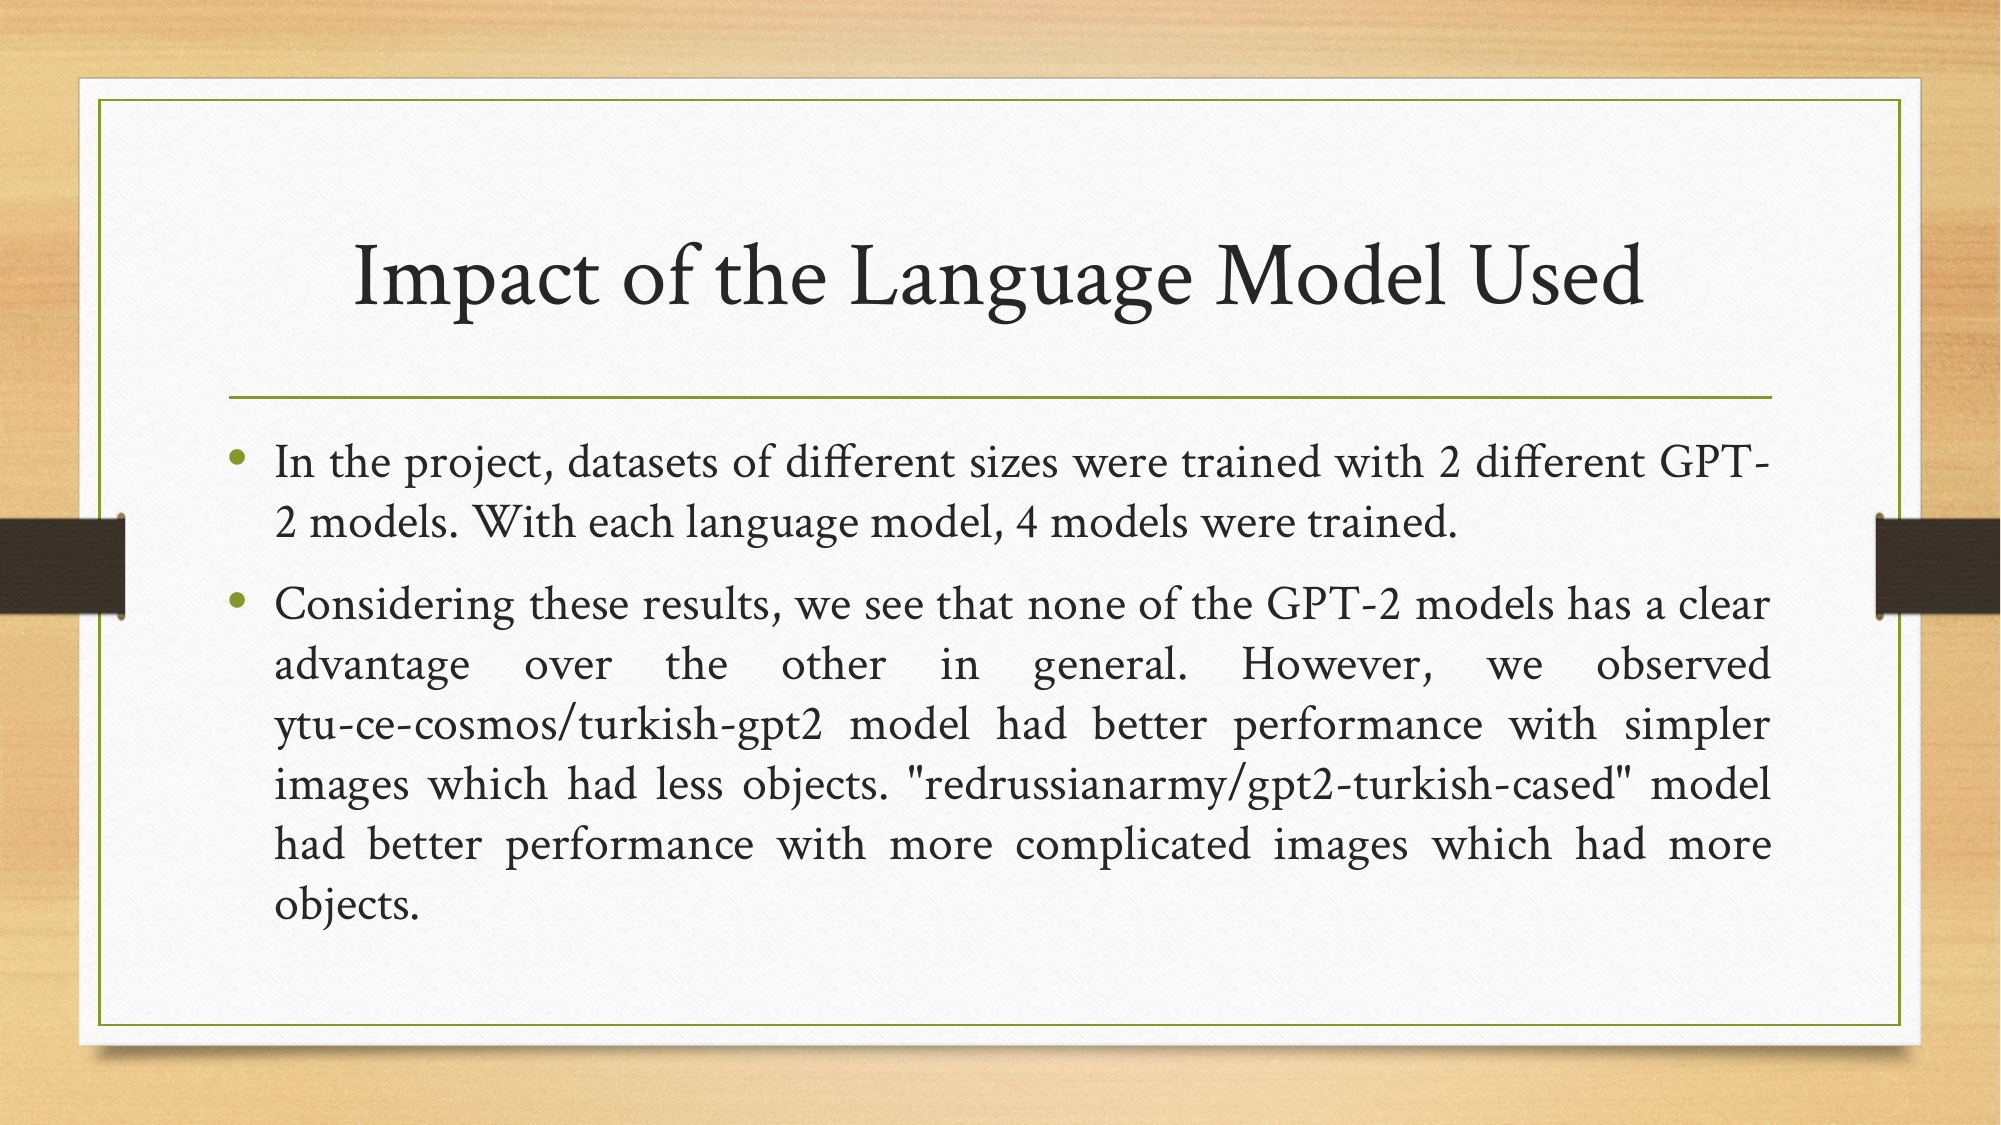

# Impact of the Language Model Used
In the project, datasets of different sizes were trained with 2 different GPT-2 models. With each language model, 4 models were trained.
Considering these results, we see that none of the GPT-2 models has a clear advantage over the other in general. However, we observed ytu-ce-cosmos/turkish-gpt2 model had better performance with simpler images which had less objects. "redrussianarmy/gpt2-turkish-cased" model had better performance with more complicated images which had more objects.